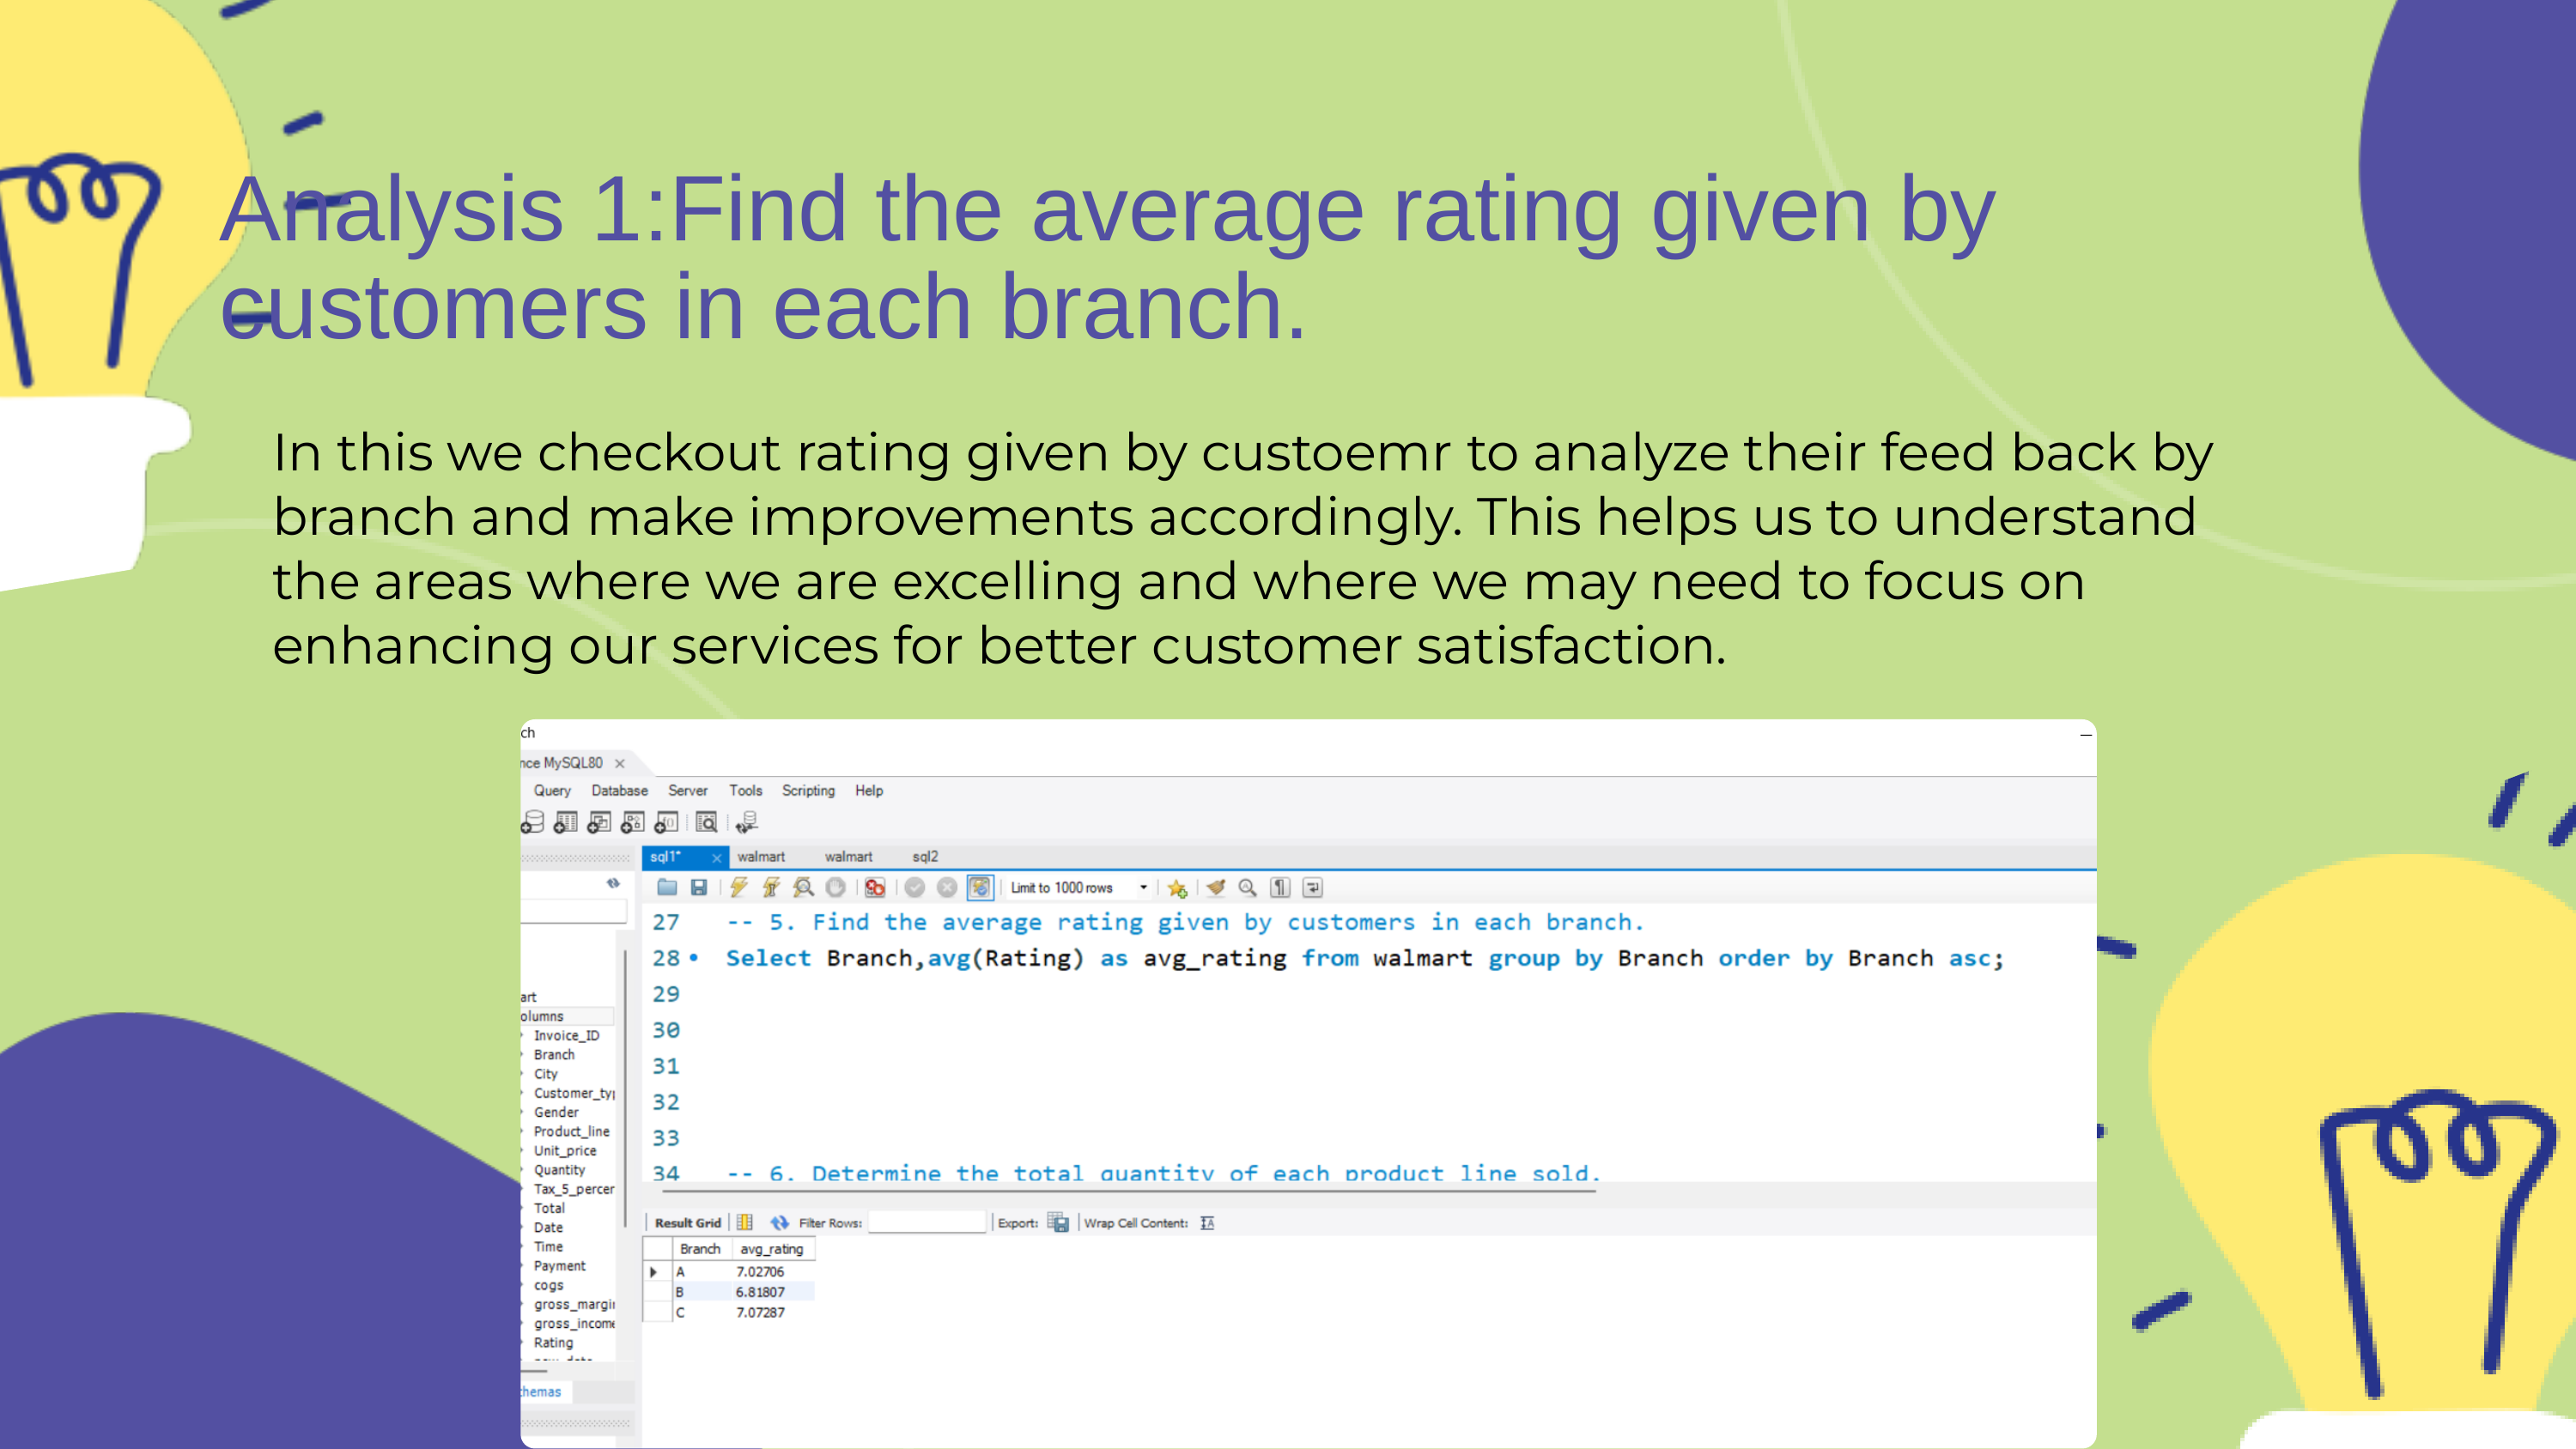

Analysis 1:Find the average rating given by customers in each branch.
In this we checkout rating given by custoemr to analyze their feed back by branch and make improvements accordingly. This helps us to understand the areas where we are excelling and where we may need to focus on enhancing our services for better customer satisfaction.